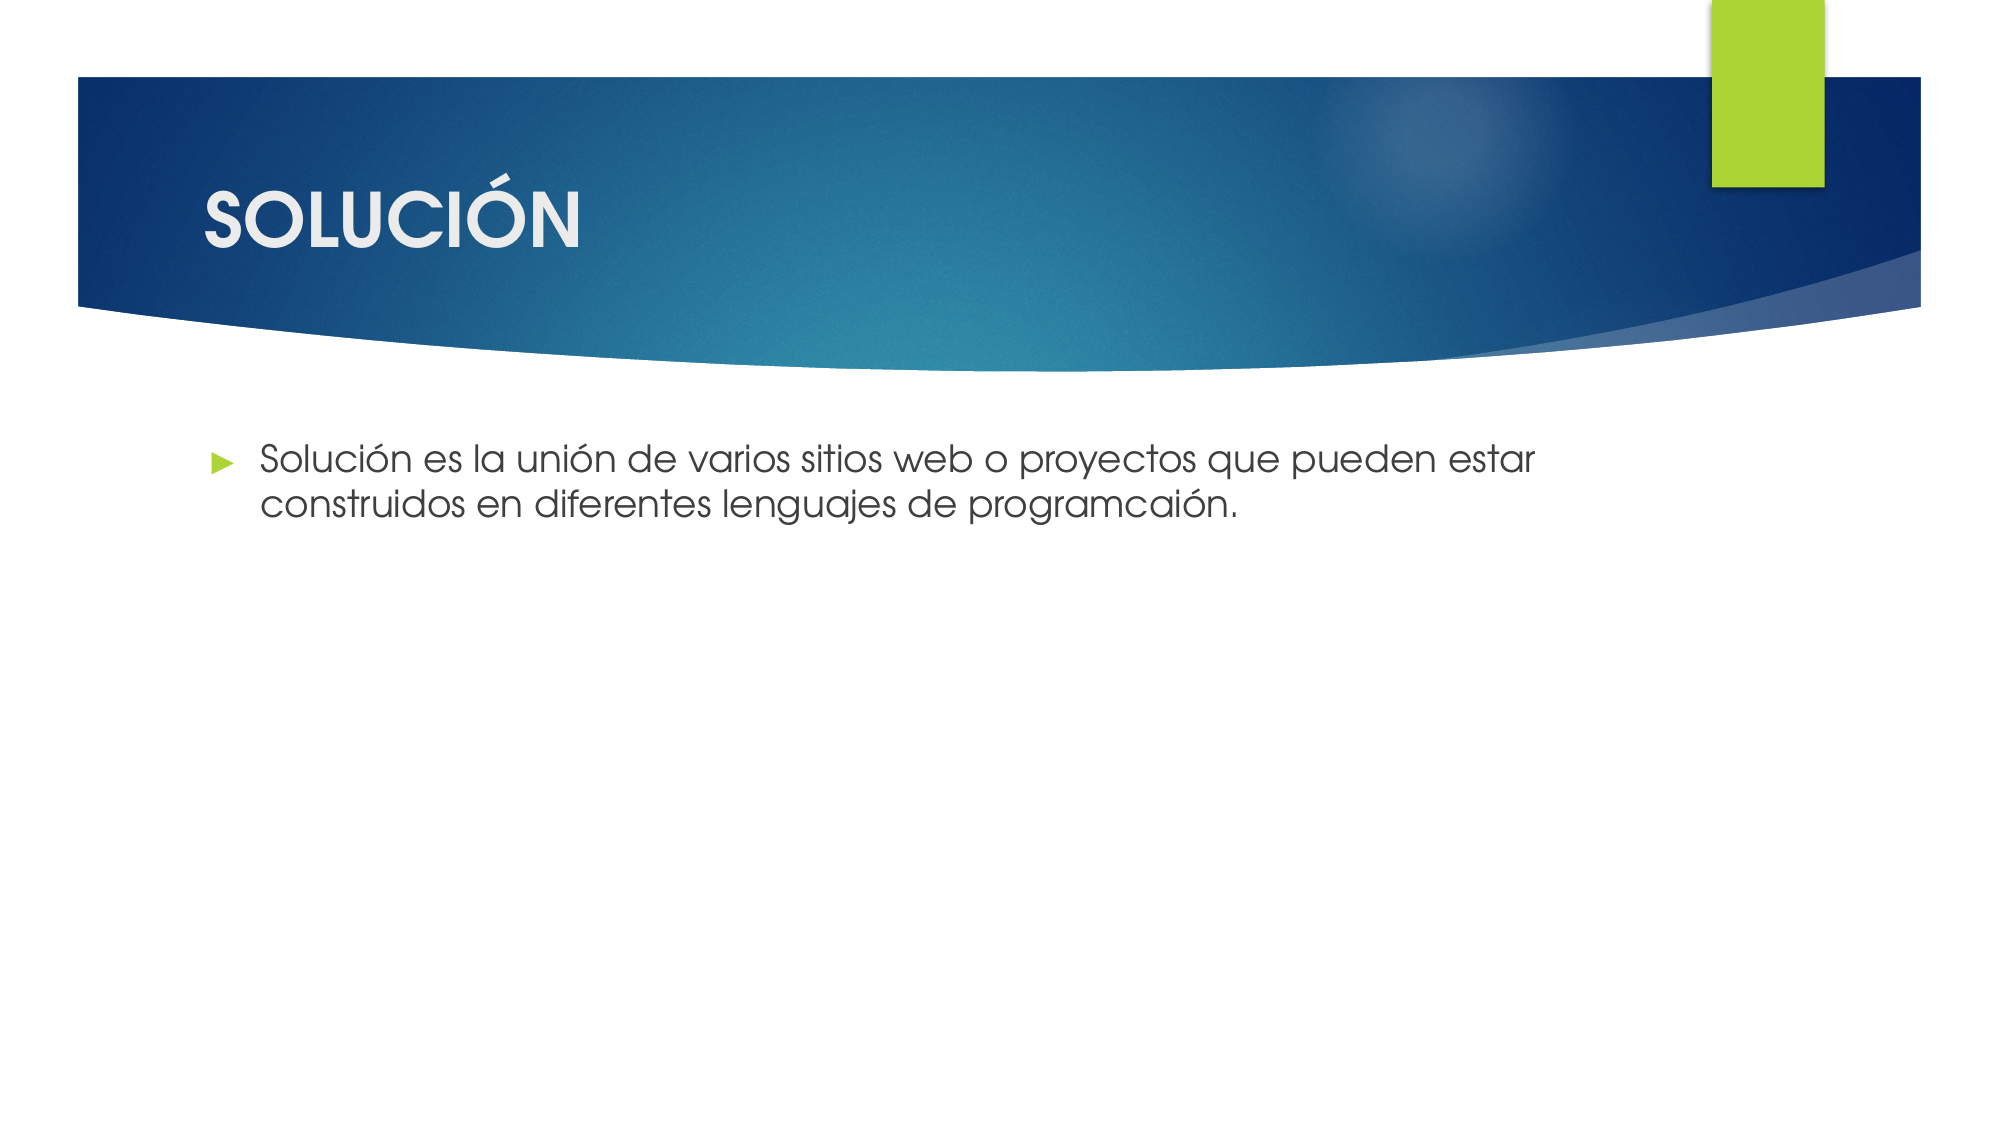

# SOLUCIÓN
Solución es la unión de varios sitios web o proyectos que pueden estar construidos en diferentes lenguajes de programcaión.